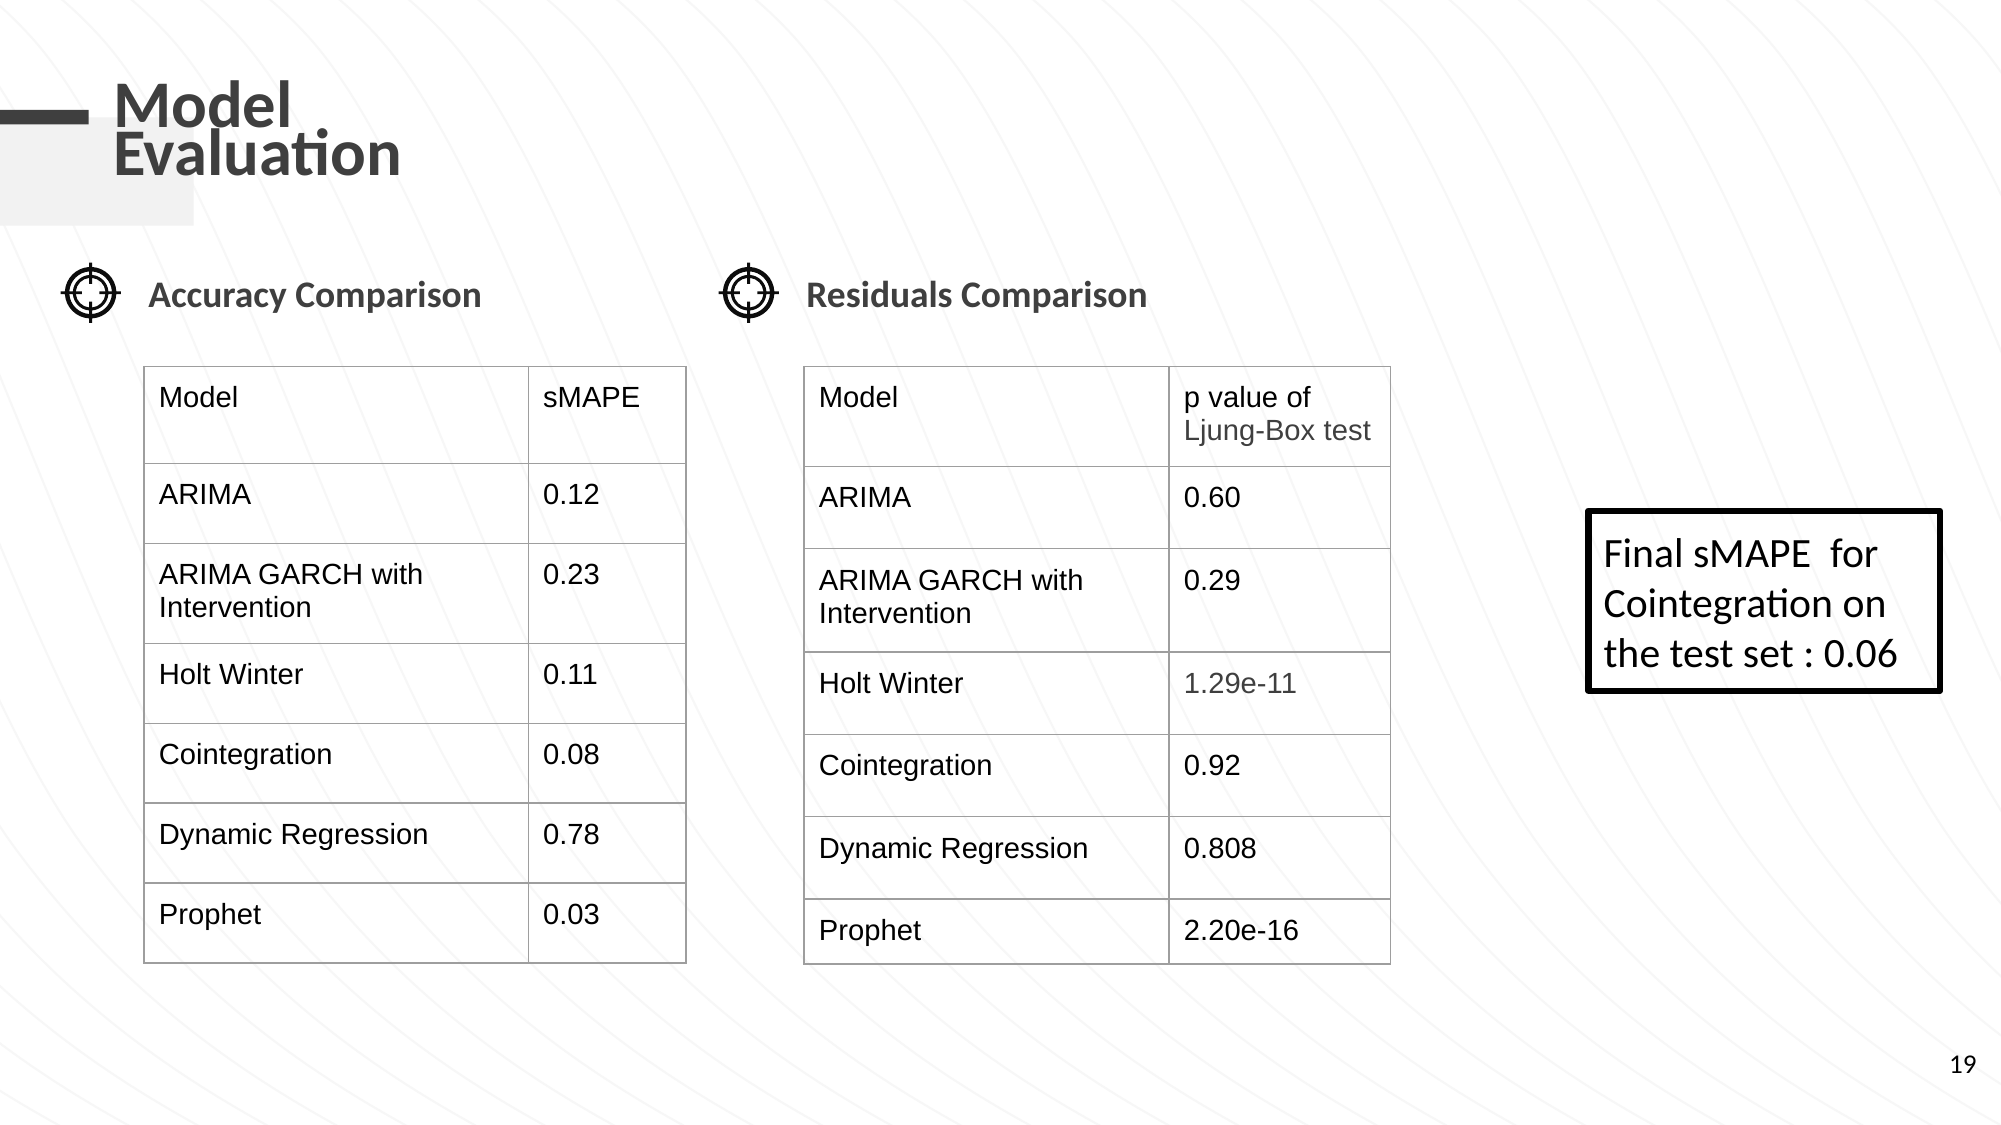

# Model Evaluation
Accuracy Comparison
Residuals Comparison

| Model | p value of Ljung-Box test |
| --- | --- |
| ARIMA | 0.60 |
| ARIMA GARCH with Intervention | 0.29 |
| Holt Winter | 1.29e-11 |
| Cointegration | 0.92 |
| Dynamic Regression | 0.808 |
| Prophet | 2.20e-16 |
| Model | sMAPE |
| --- | --- |
| ARIMA | 0.12 |
| ARIMA GARCH with Intervention | 0.23 |
| Holt Winter | 0.11 |
| Cointegration | 0.08 |
| Dynamic Regression | 0.78 |
| Prophet | 0.03 |
Final sMAPE  for Cointegration on the test set : 0.06
19